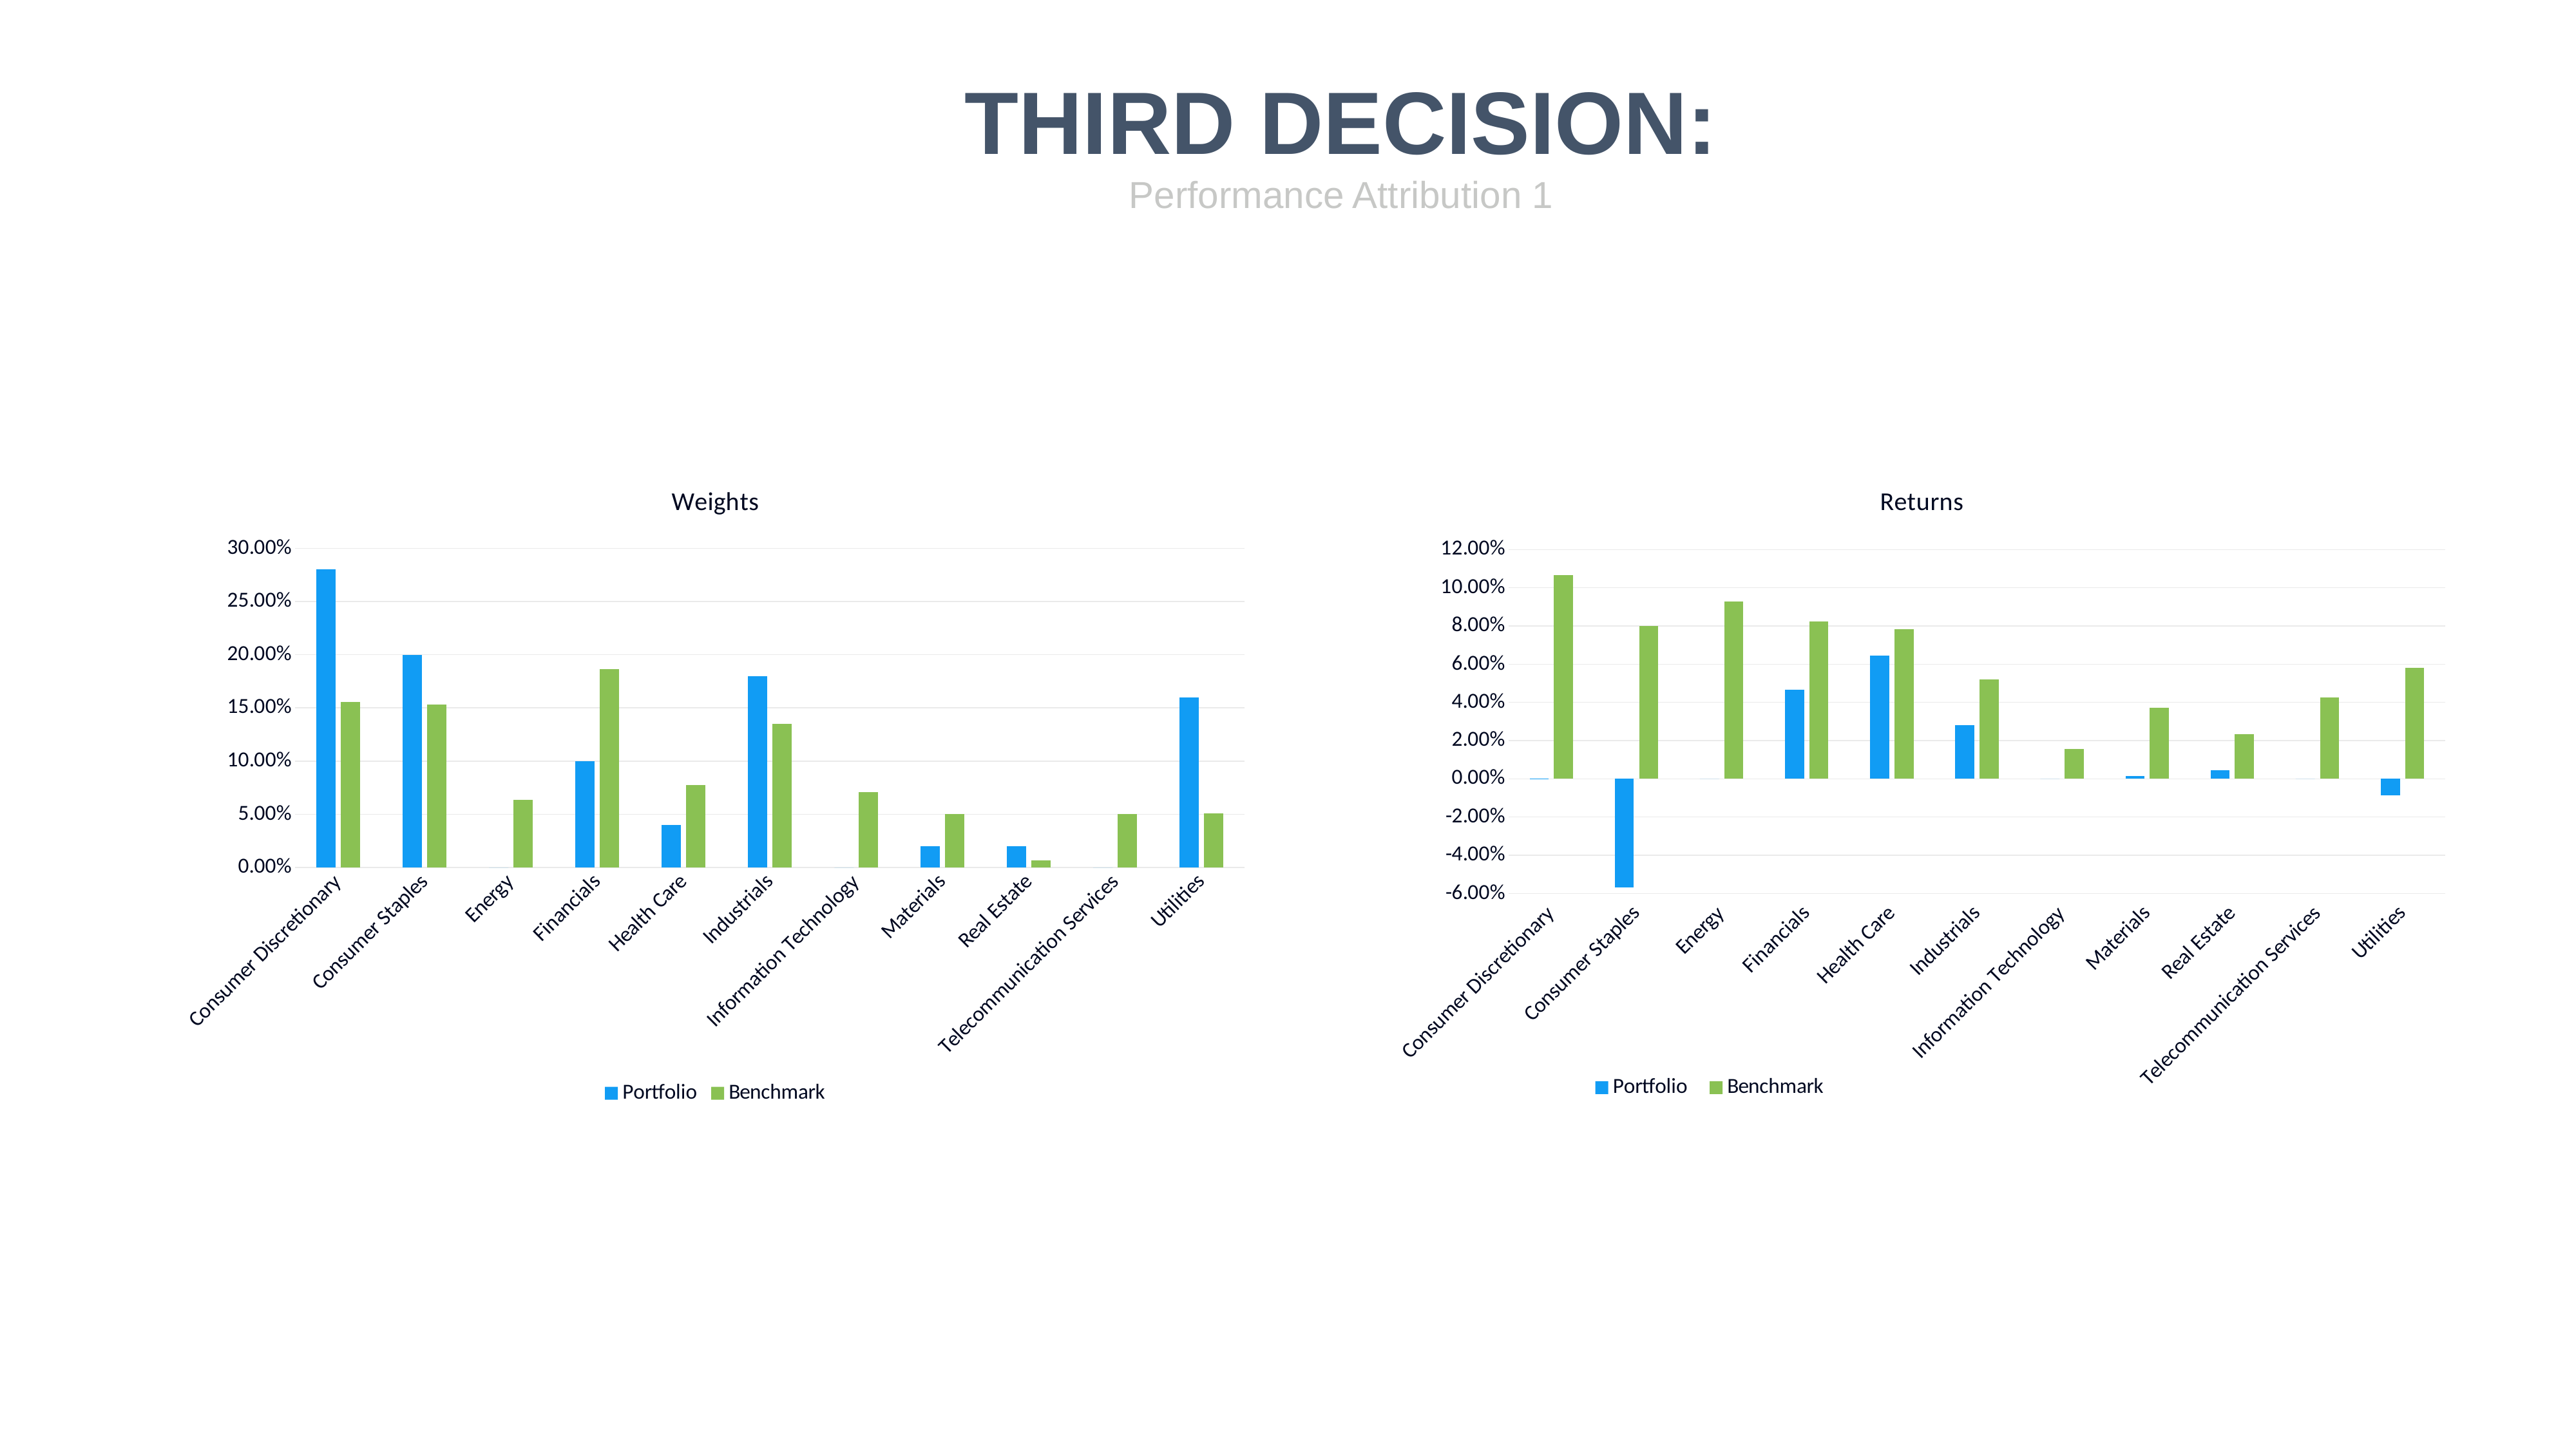

THIRD DECISION:
Performance Attribution 1

### Chart: Weights

| Category | Portfolio | Benchmark |
|---|---|---|
| Consumer Discretionary | 0.28 | 0.1554 |
| Consumer Staples | 0.2 | 0.1532 |
| Energy | 0.0 | 0.0639 |
| Financials | 0.1 | 0.1862 |
| Health Care | 0.04 | 0.0774 |
| Industrials | 0.18 | 0.135 |
| Information Technology | 0.0 | 0.0706 |
| Materials | 0.02 | 0.0505 |
| Real Estate | 0.02 | 0.0067 |
| Telecommunication Services | 0.0 | 0.0504 |
| Utilities | 0.16 | 0.0506 |

### Chart: Returns

| Category | Portfolio | Benchmark |
|---|---|---|
| Consumer Discretionary | -0.0003 | 0.1065 |
| Consumer Staples | -0.057 | 0.08 |
| Energy | 0.0 | 0.0928 |
| Financials | 0.0466 | 0.0822 |
| Health Care | 0.0646 | 0.0784 |
| Industrials | 0.028 | 0.0521 |
| Information Technology | 0.0 | 0.0157 |
| Materials | 0.0015 | 0.0373 |
| Real Estate | 0.0045 | 0.0234 |
| Telecommunication Services | 0.0 | 0.0425 |
| Utilities | -0.0086 | 0.0581 |